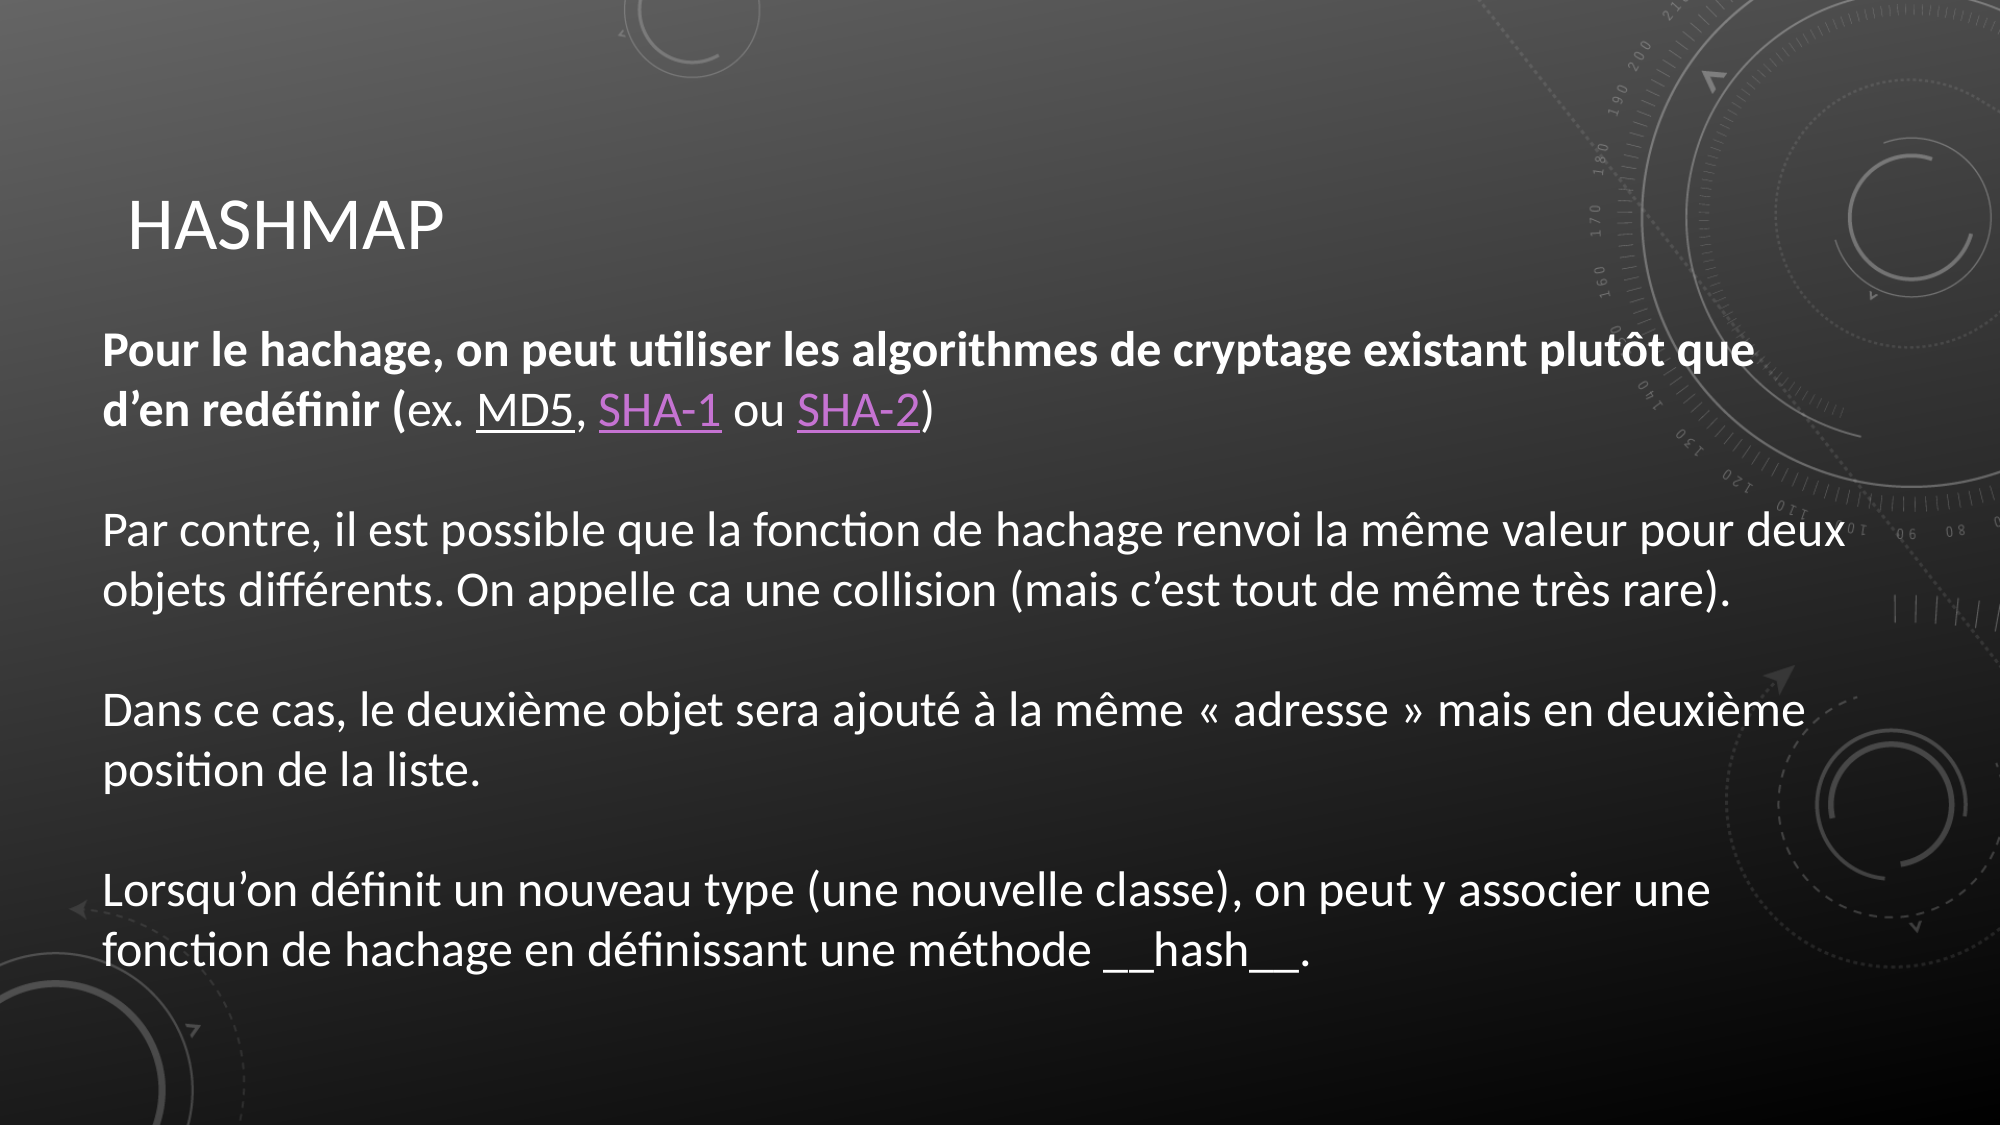

# HashMap
Pour le hachage, on peut utiliser les algorithmes de cryptage existant plutôt que d’en redéfinir (ex. MD5, SHA-1 ou SHA-2)

Par contre, il est possible que la fonction de hachage renvoi la même valeur pour deux objets différents. On appelle ca une collision (mais c’est tout de même très rare).

Dans ce cas, le deuxième objet sera ajouté à la même « adresse » mais en deuxième position de la liste.

Lorsqu’on définit un nouveau type (une nouvelle classe), on peut y associer une fonction de hachage en définissant une méthode __hash__.